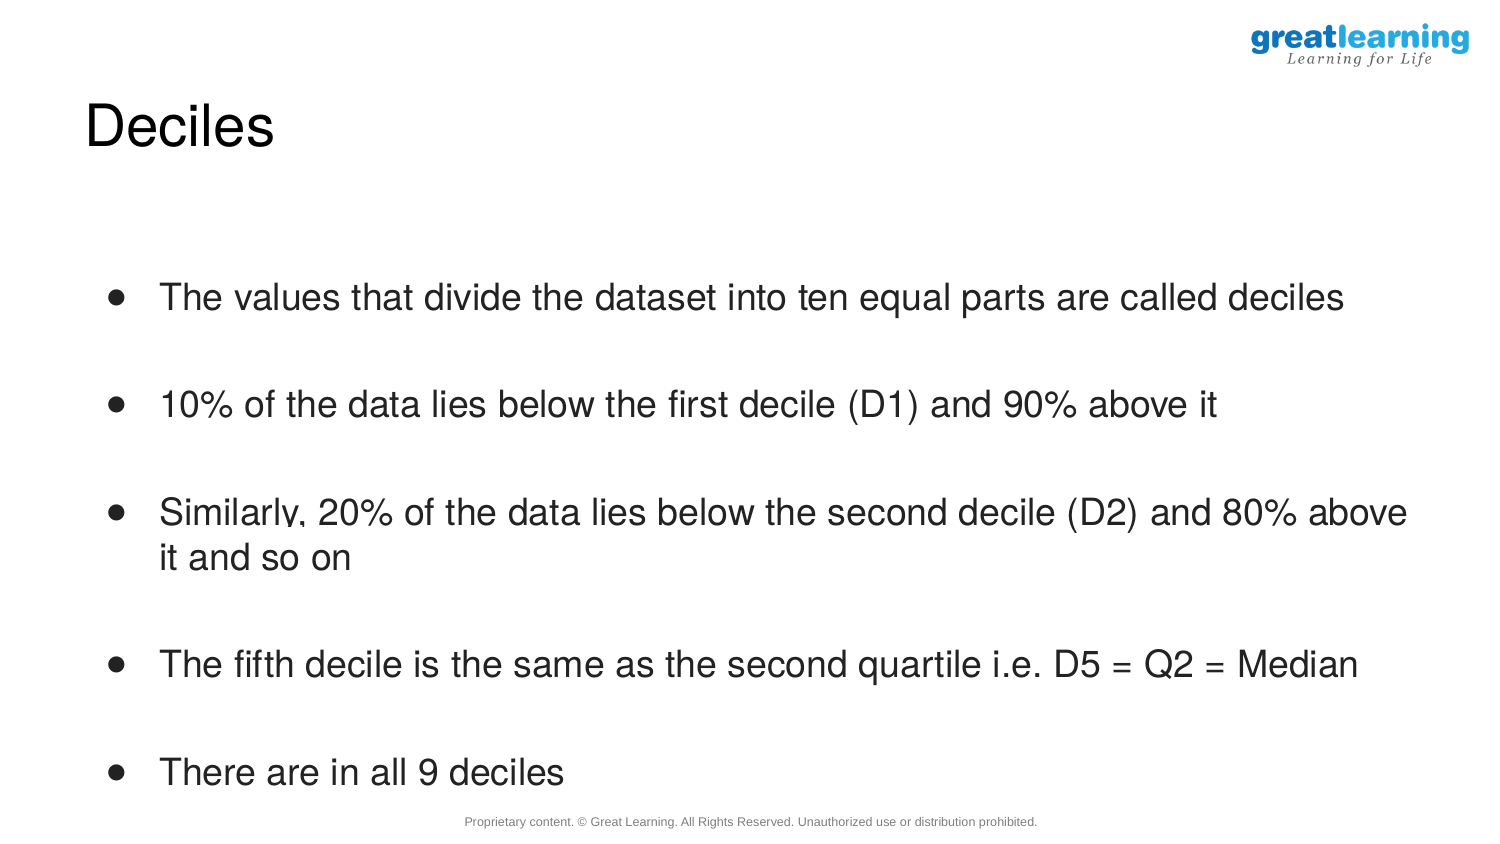

# Deciles
The values that divide the dataset into ten equal parts are called deciles
10% of the data lies below the first decile (D1) and 90% above it
Similarly, 20% of the data lies below the second decile (D2) and 80% above it and so on
The fifth decile is the same as the second quartile i.e. D5 = Q2 = Median
There are in all 9 deciles